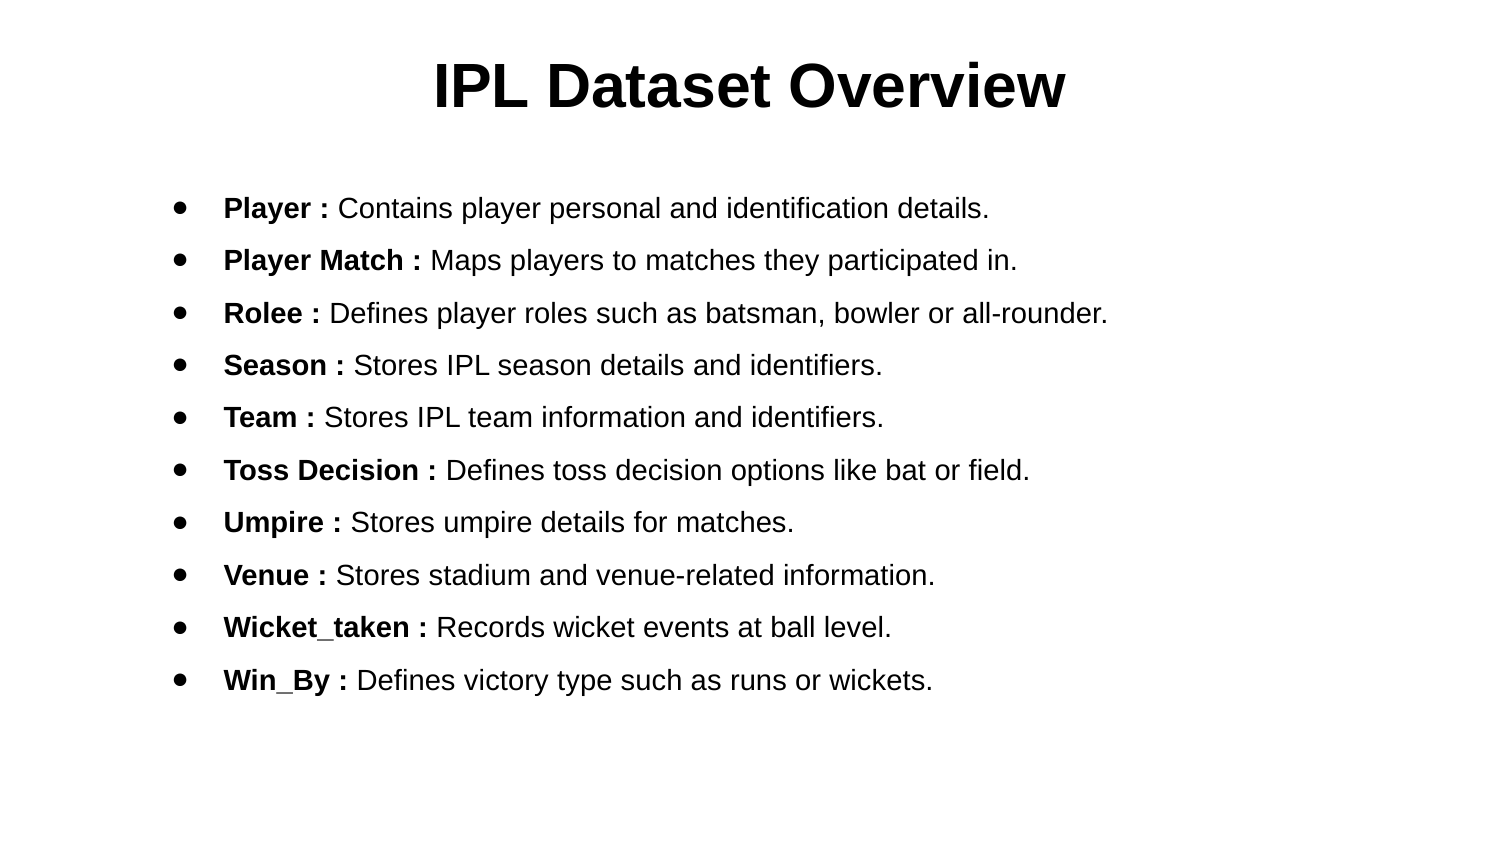

IPL Dataset Overview
Player : Contains player personal and identification details.
Player Match : Maps players to matches they participated in.
Rolee : Defines player roles such as batsman, bowler or all-rounder.
Season : Stores IPL season details and identifiers.
Team : Stores IPL team information and identifiers.
Toss Decision : Defines toss decision options like bat or field.
Umpire : Stores umpire details for matches.
Venue : Stores stadium and venue-related information.
Wicket_taken : Records wicket events at ball level.
Win_By : Defines victory type such as runs or wickets.